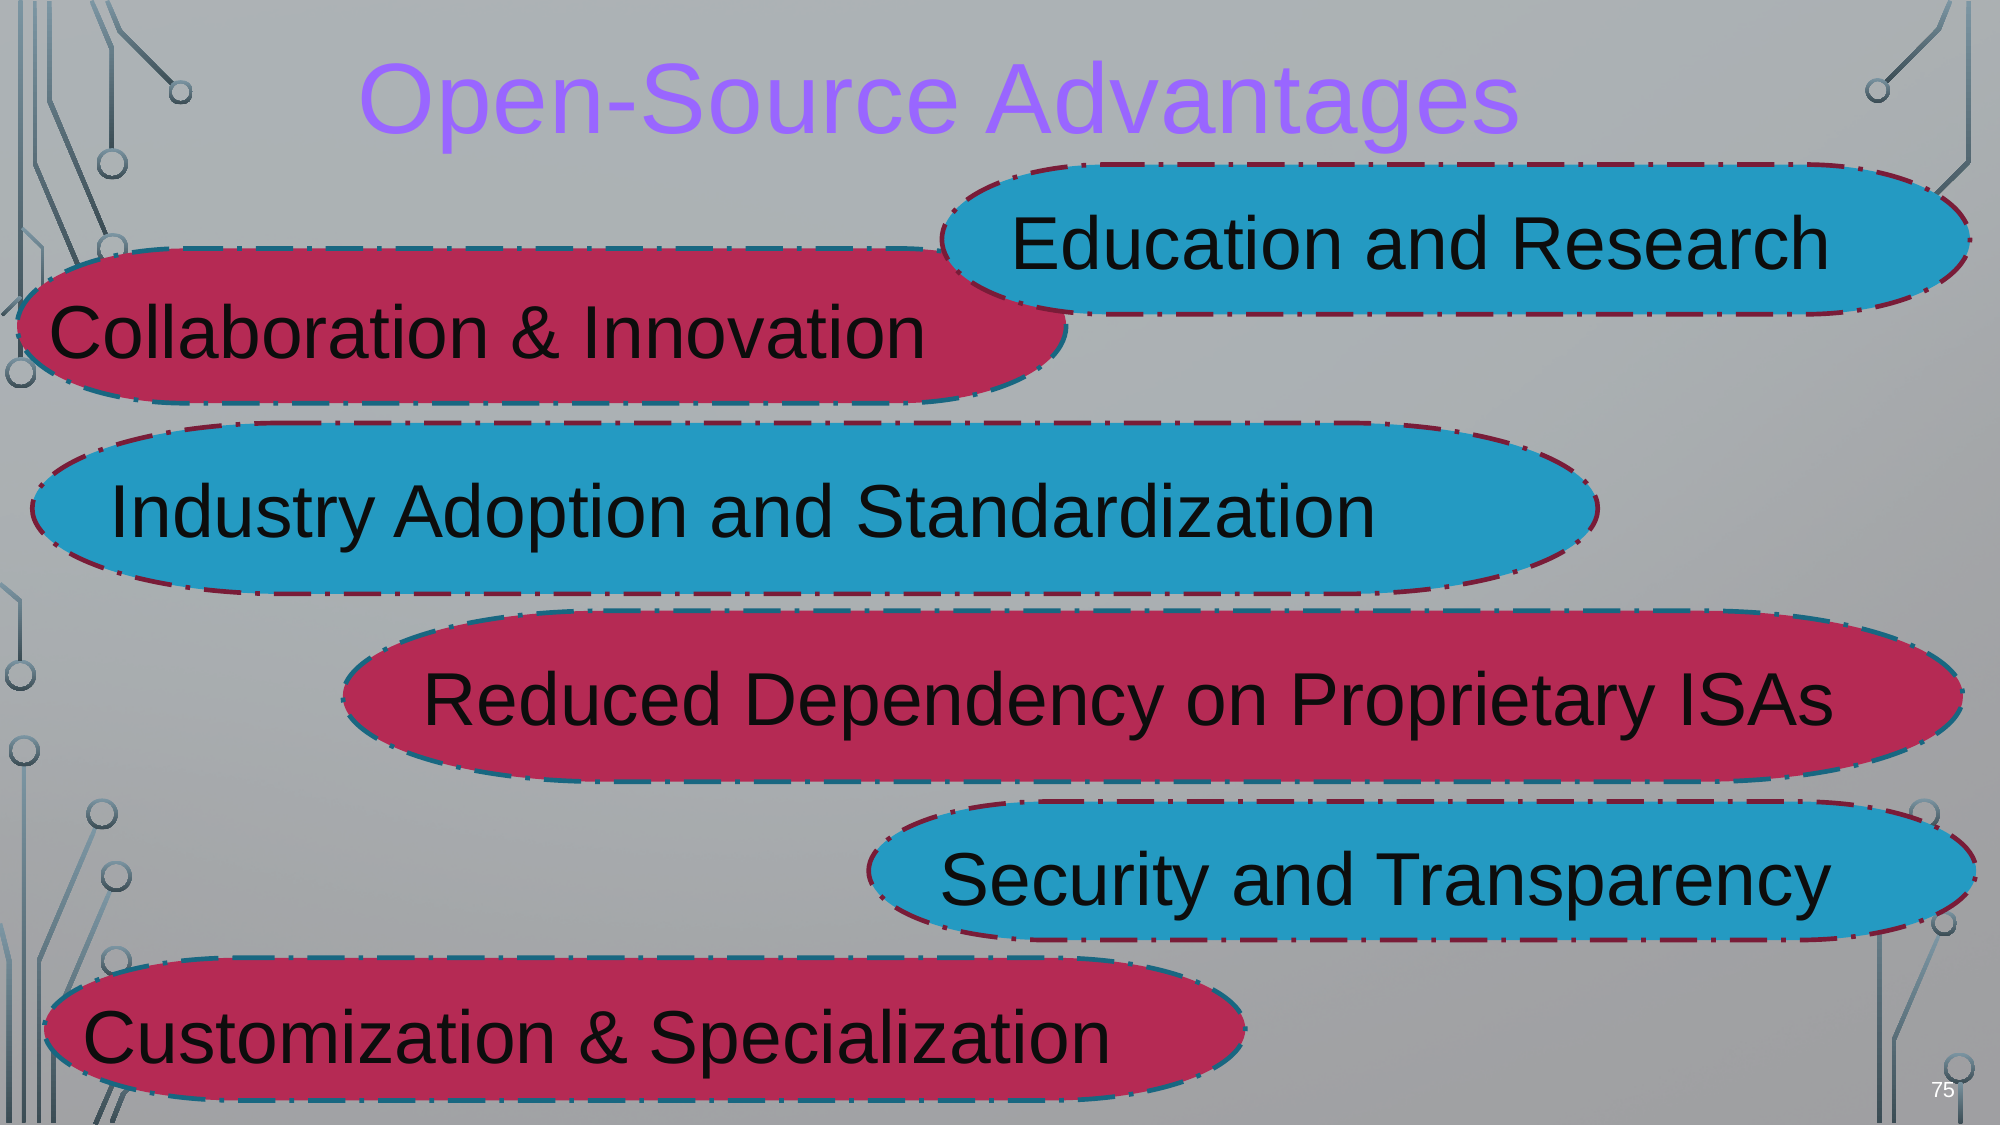

Open-Source Advantages

Education and Research

Collaboration & Innovation

Industry Adoption and Standardization

Reduced Dependency on Proprietary ISAs

Security and Transparency

Customization & Specialization
75